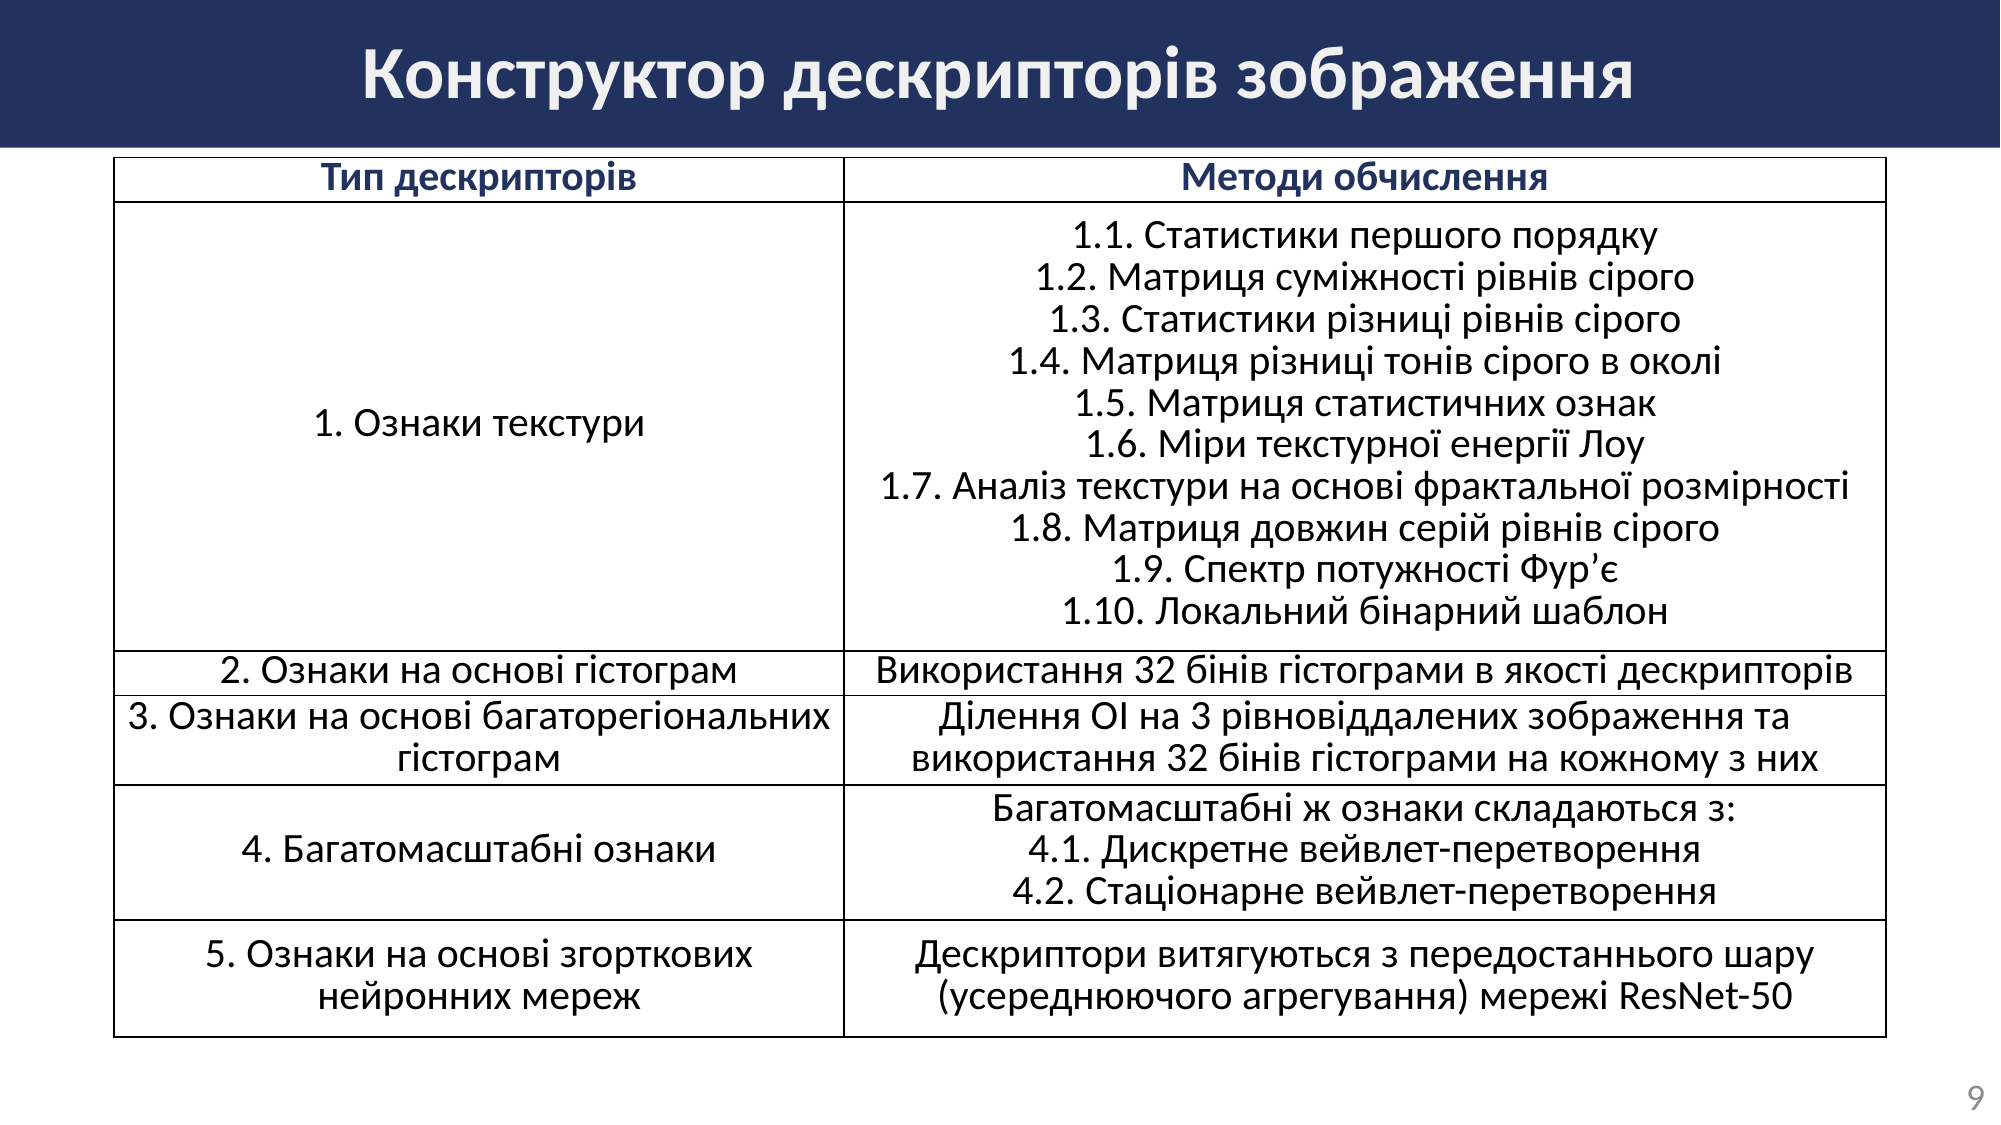

# Конструктор дескрипторів зображення
| Тип дескрипторів | Методи обчислення |
| --- | --- |
| 1. Ознаки текстури | 1.1. Статистики першого порядку 1.2. Матриця суміжності рівнів сірого 1.3. Статистики різниці рівнів сірого 1.4. Матриця різниці тонів сірого в околі 1.5. Матриця статистичних ознак 1.6. Міри текстурної енергії Лоу 1.7. Аналіз текстури на основі фрактальної розмірності 1.8. Матриця довжин серій рівнів сірого 1.9. Спектр потужності Фур’є 1.10. Локальний бінарний шаблон |
| 2. Ознаки на основі гістограм | Використання 32 бінів гістограми в якості дескрипторів |
| 3. Ознаки на основі багаторегіональних гістограм | Ділення ОІ на 3 рівновіддалених зображення та використання 32 бінів гістограми на кожному з них |
| 4. Багатомасштабні ознаки | Багатомасштабні ж ознаки складаються з: 4.1. Дискретне вейвлет-перетворення 4.2. Стаціонарне вейвлет-перетворення |
| 5. Ознаки на основі згорткових нейронних мереж | Дескриптори витягуються з передостаннього шару (усереднюючого агрегування) мережі ResNet-50 |
9